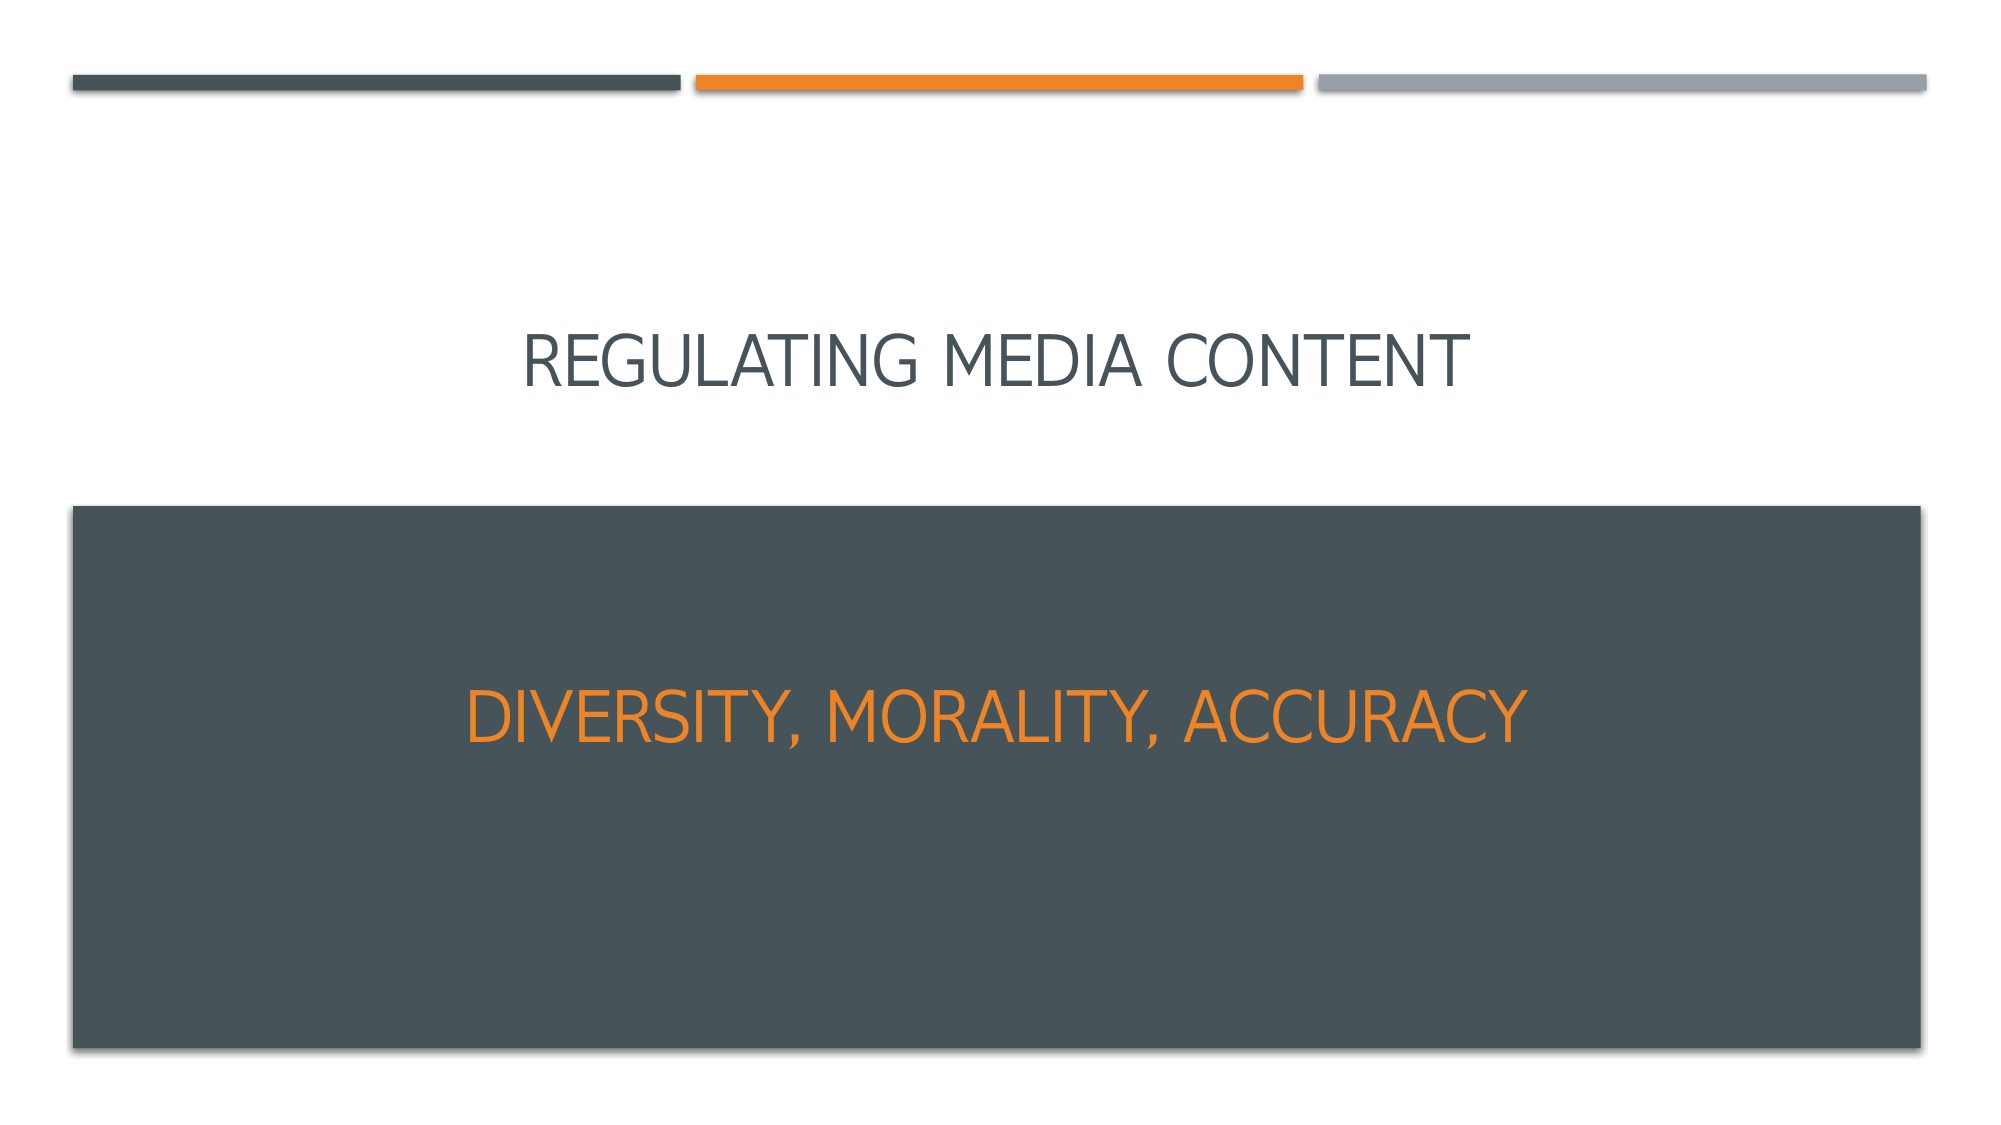

# Regulating media content

Diversity, morality, accuracy